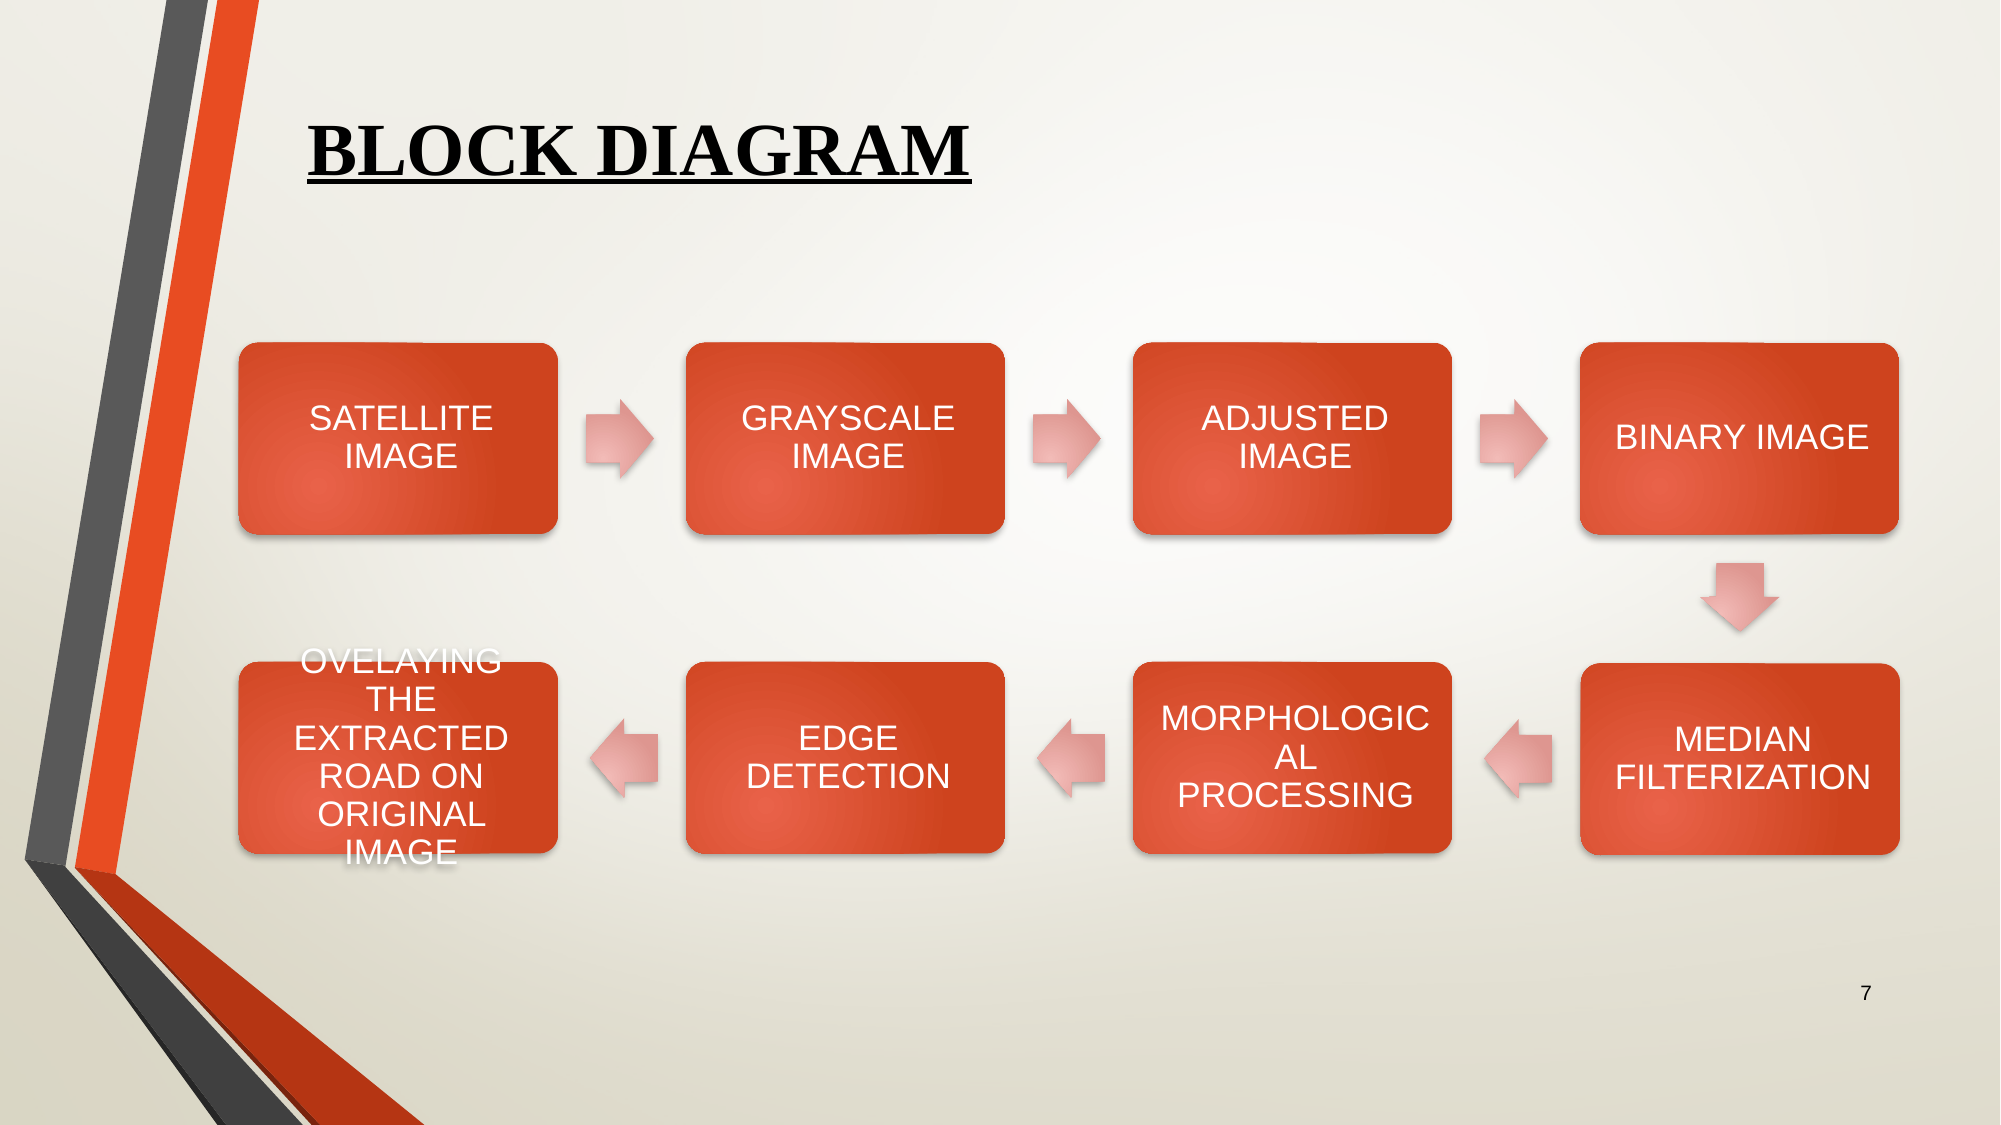

# BLOCK DIAGRAM
SATELLITE IMAGE

GRAYSCALE IMAGE

ADJUSTED IMAGE

BINARY IMAGE

MEDIAN FILTERIZATION

MORPHOLOGICAL PROCESSING

EDGE DETECTION

OVELAYING THE EXTRACTED ROAD ON ORIGINAL IMAGE
7